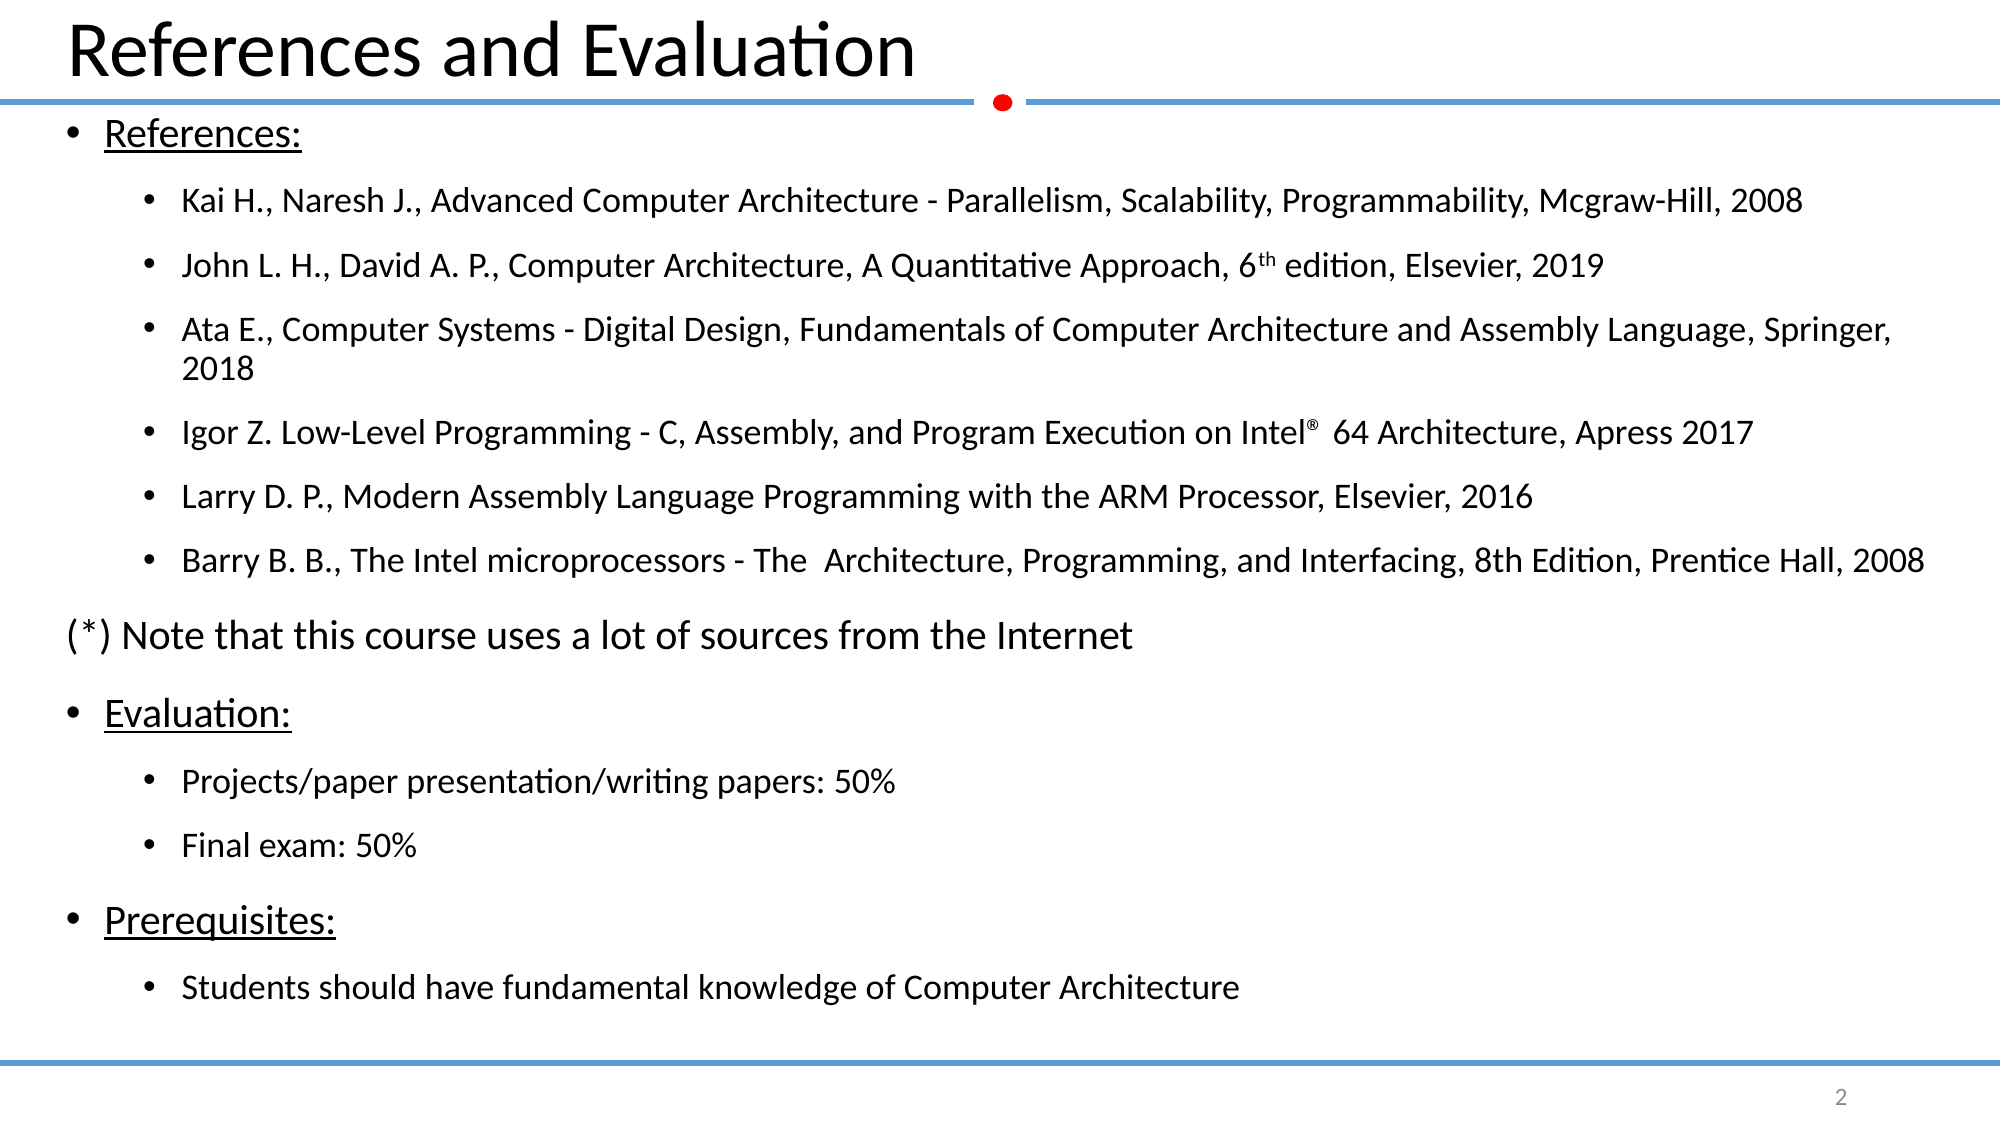

# References and Evaluation
References:
Kai H., Naresh J., Advanced Computer Architecture - Parallelism, Scalability, Programmability, Mcgraw-Hill, 2008
John L. H., David A. P., Computer Architecture, A Quantitative Approach, 6th edition, Elsevier, 2019
Ata E., Computer Systems - Digital Design, Fundamentals of Computer Architecture and Assembly Language, Springer, 2018
Igor Z. Low-Level Programming - C, Assembly, and Program Execution on Intel® 64 Architecture, Apress 2017
Larry D. P., Modern Assembly Language Programming with the ARM Processor, Elsevier, 2016
Barry B. B., The Intel microprocessors - The  Architecture, Programming, and Interfacing, 8th Edition, Prentice Hall, 2008
(*) Note that this course uses a lot of sources from the Internet
Evaluation:
Projects/paper presentation/writing papers: 50%
Final exam: 50%
Prerequisites:
Students should have fundamental knowledge of Computer Architecture
2